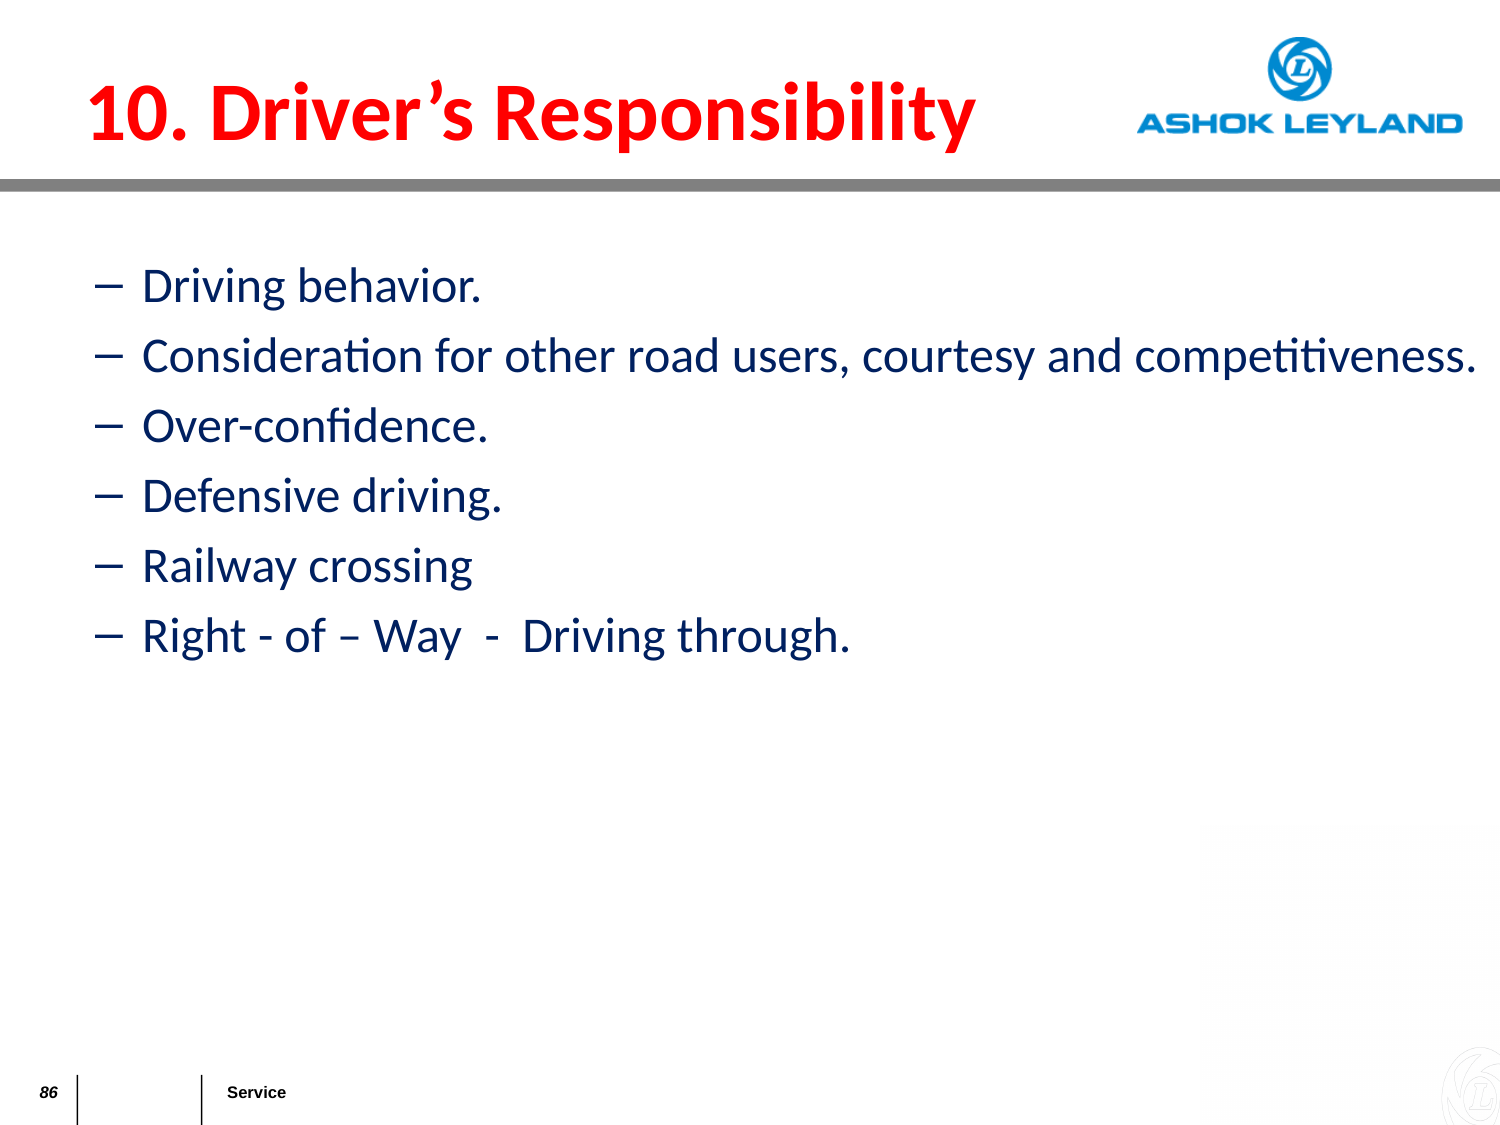

10. Driver’s Responsibility

Driving behavior.
Consideration for other road users, courtesy and competitiveness.
Over-confidence.
Defensive driving.
Railway crossing
Right - of – Way  -  Driving through.